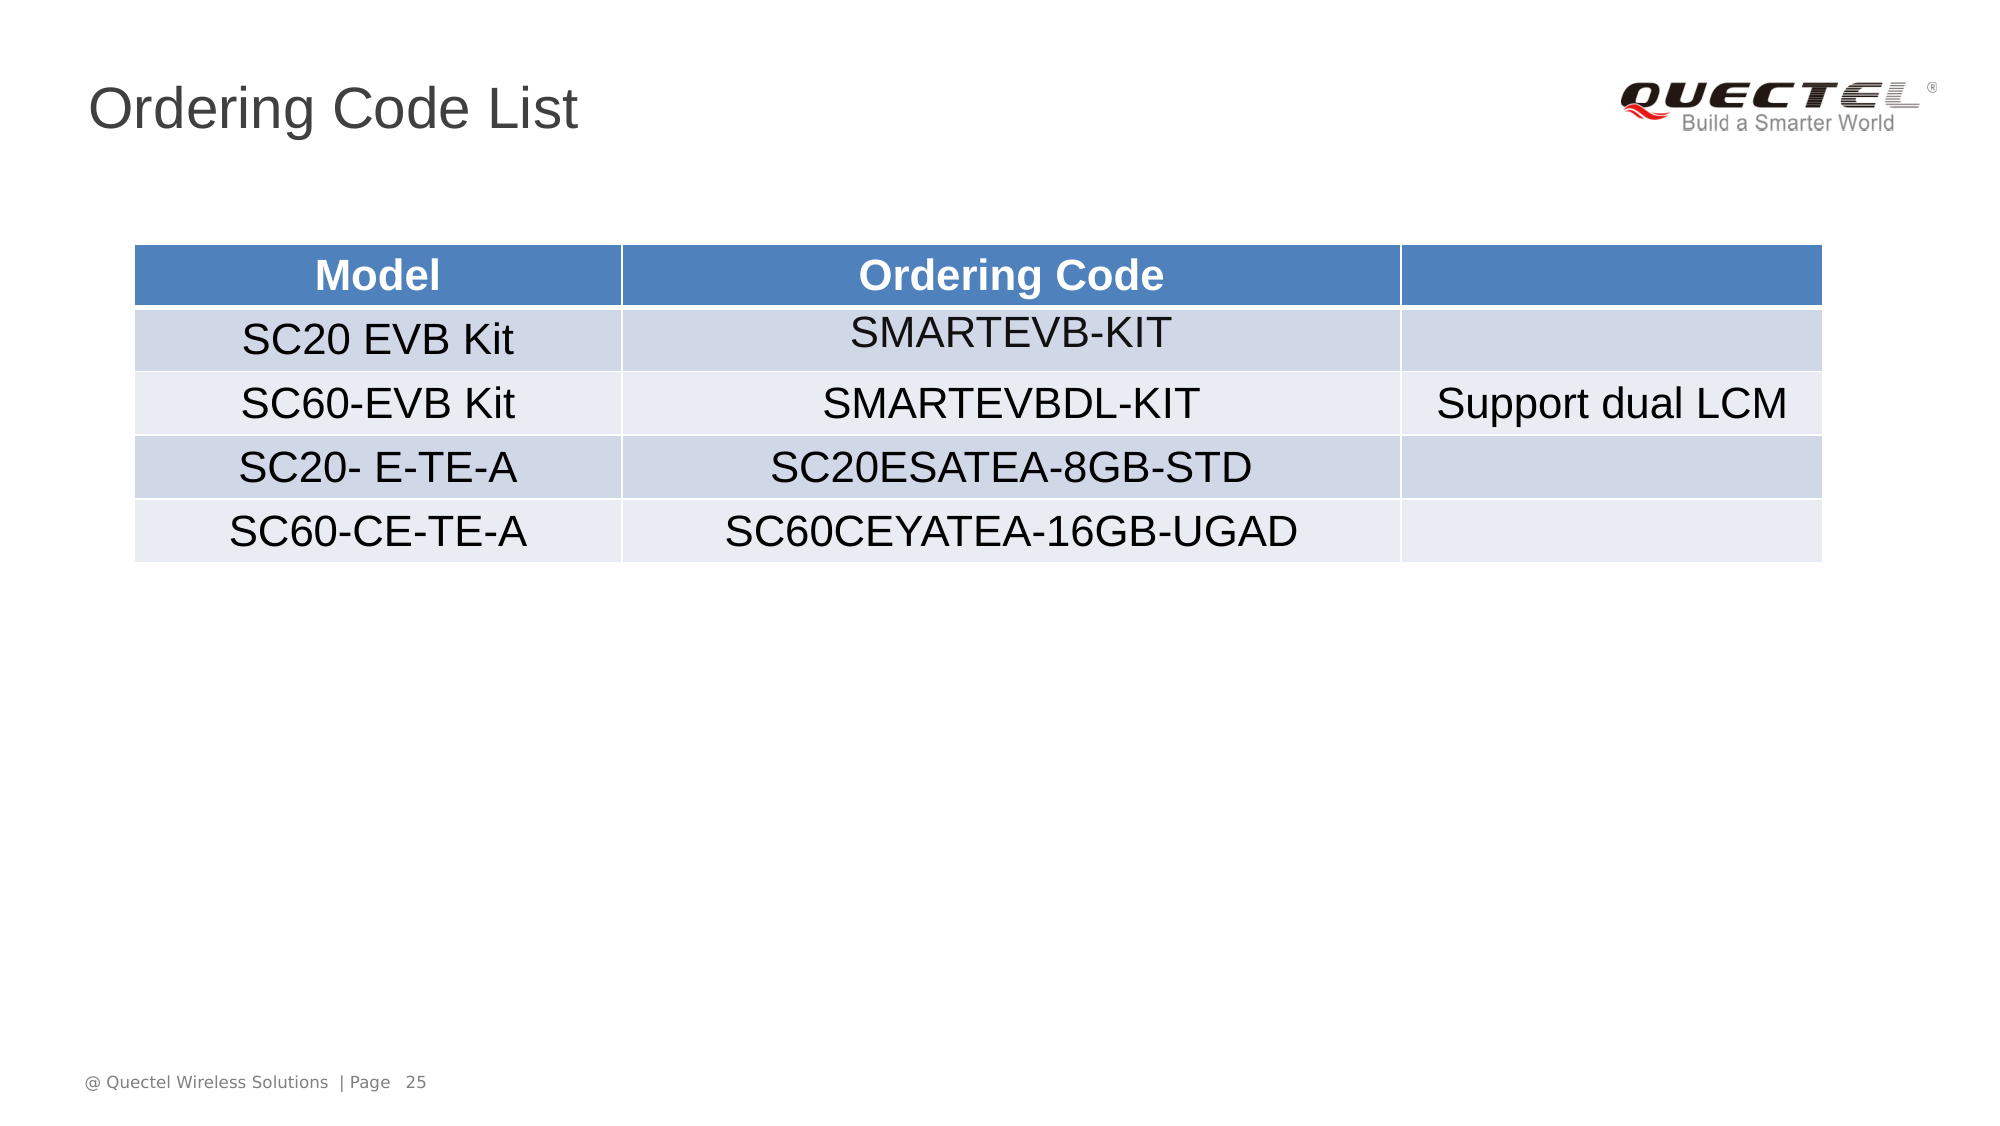

# Ordering Code List
| Model | Ordering Code |  |
| --- | --- | --- |
| SC20 EVB Kit | SMARTEVB-KIT |  |
| SC60-EVB Kit | SMARTEVBDL-KIT | Support dual LCM |
| SC20- E-TE-A | SC20ESATEA-8GB-STD |  |
| SC60-CE-TE-A | SC60CEYATEA-16GB-UGAD |  |